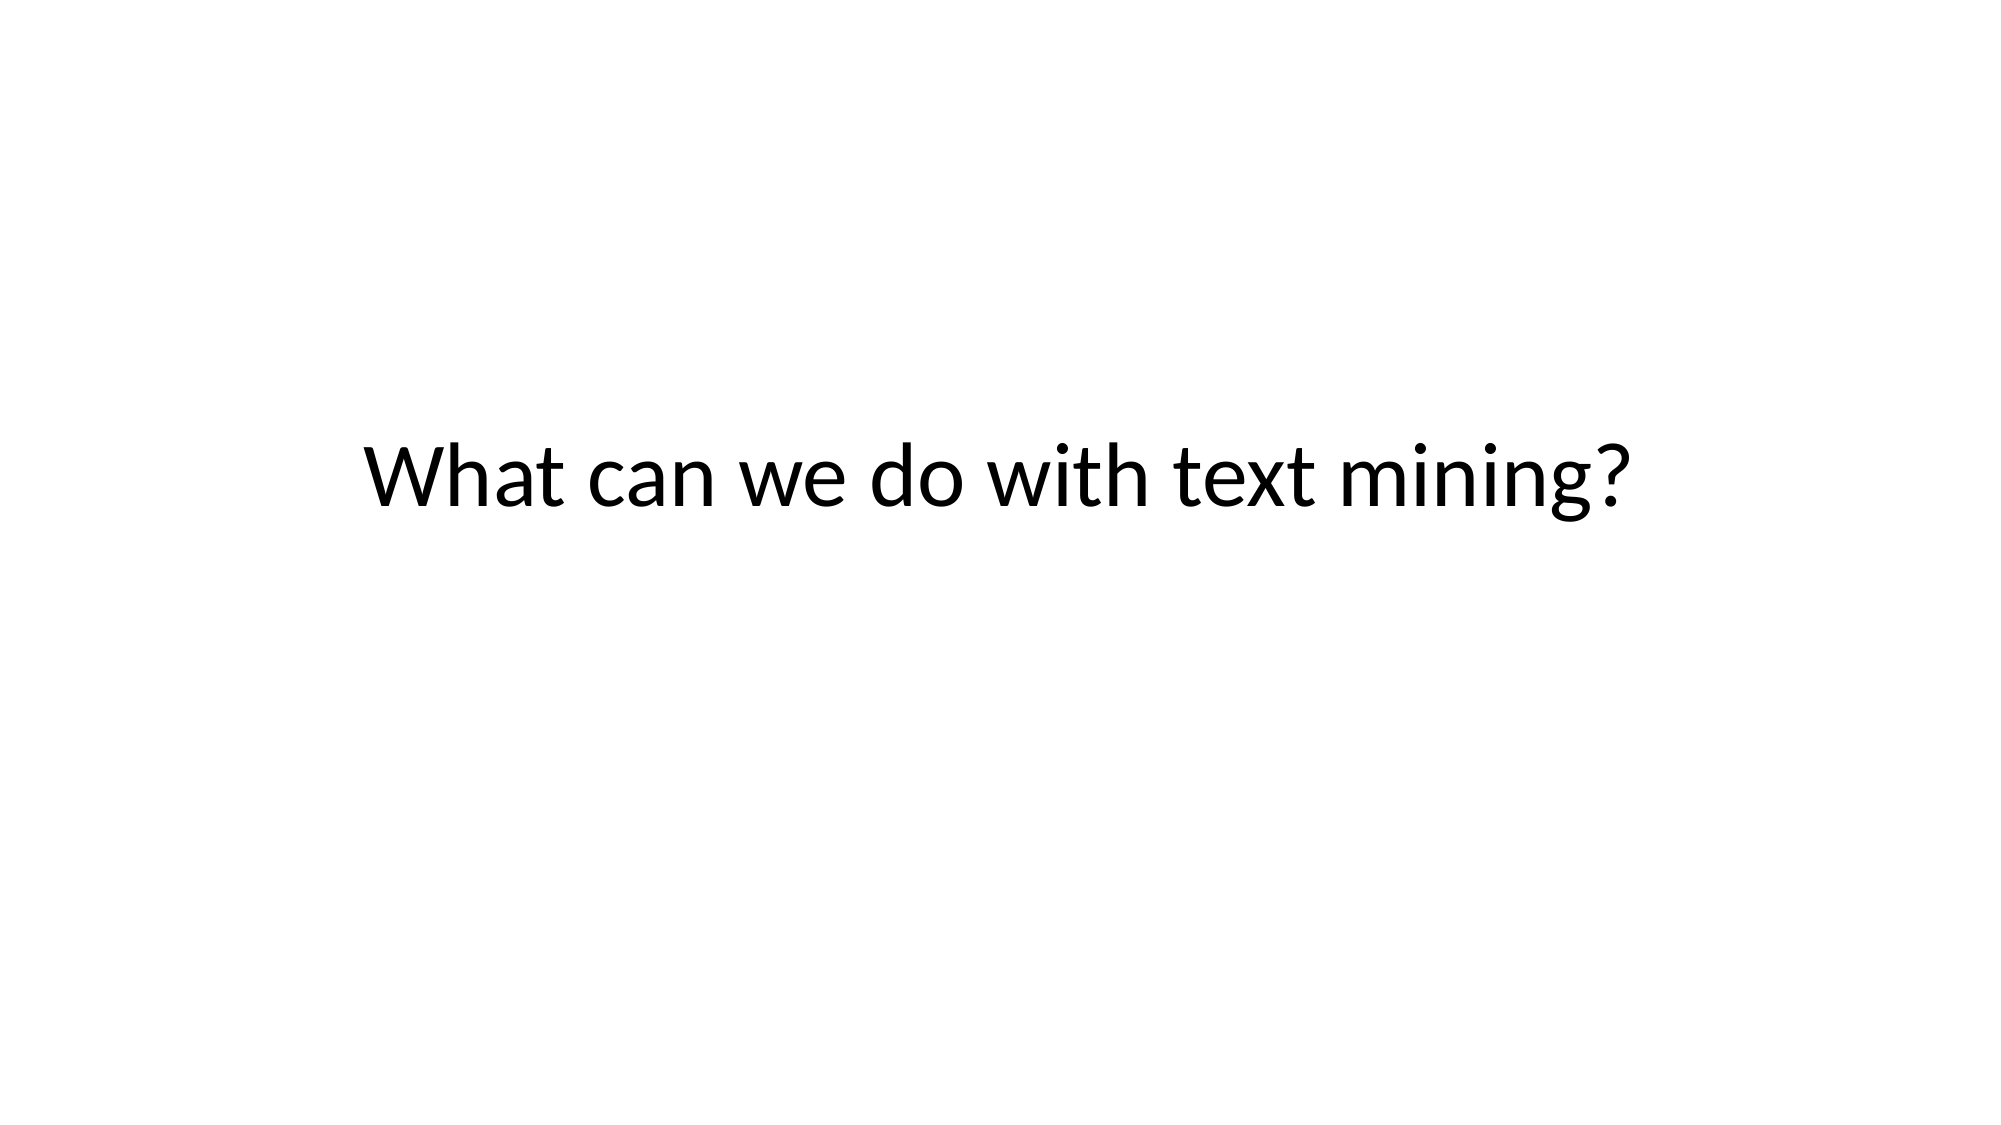

# What can we do with text mining?